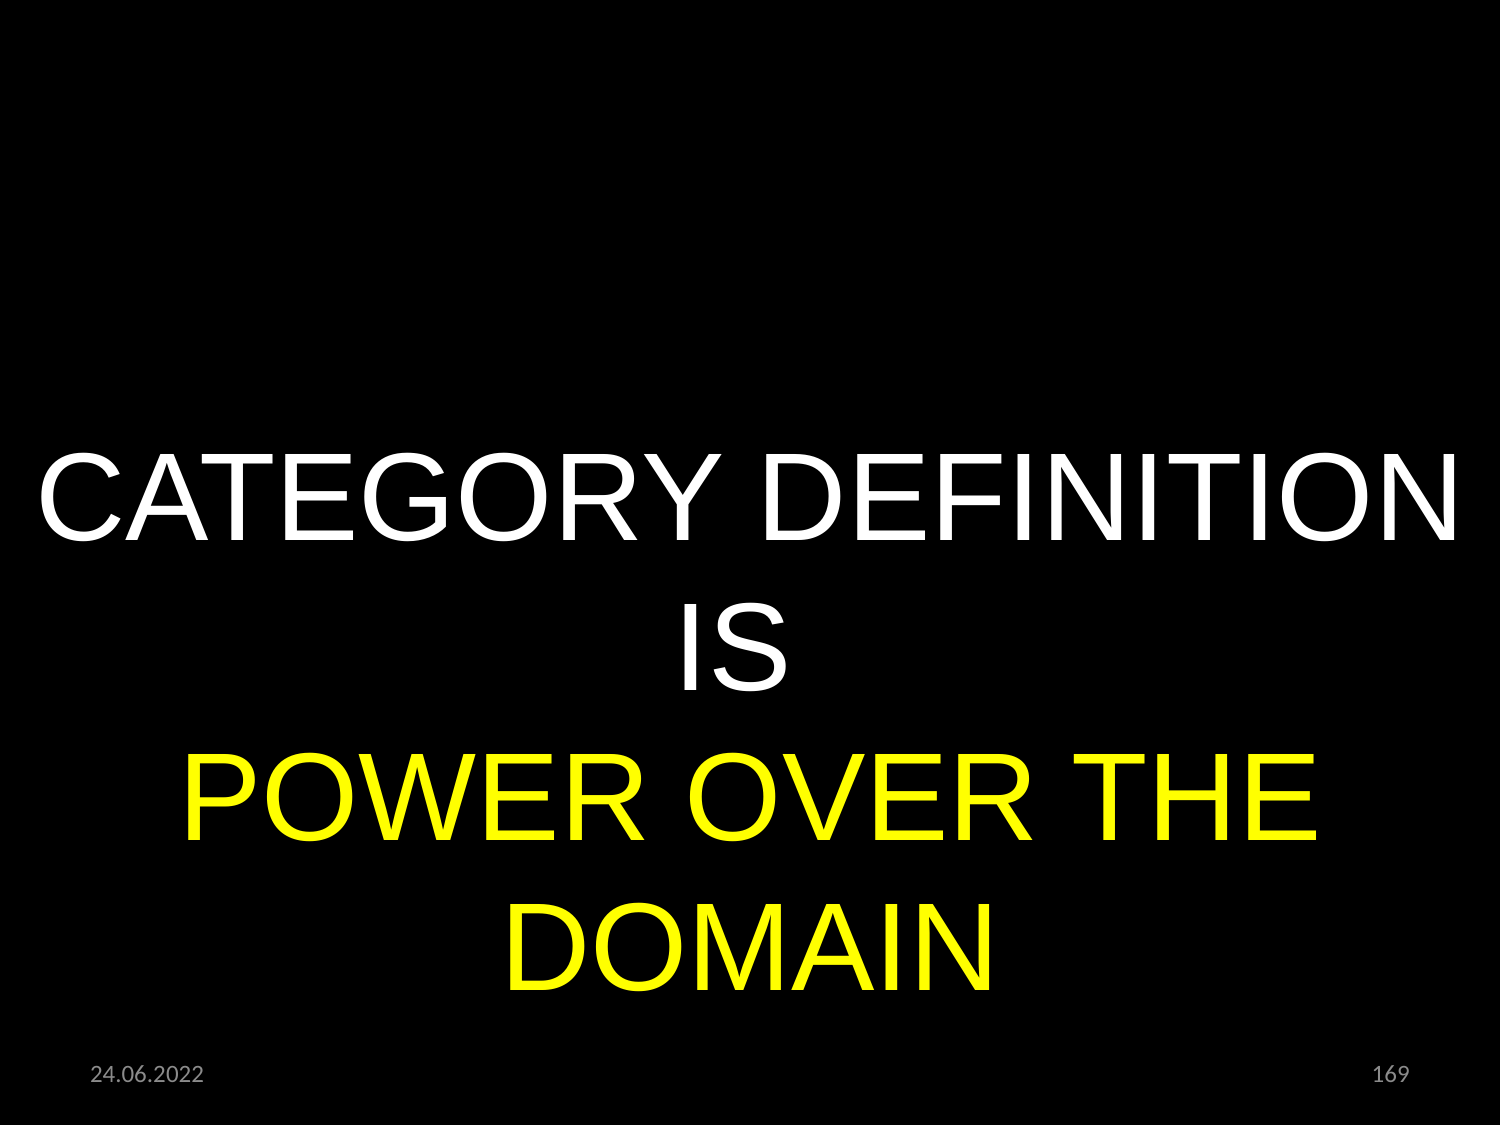

CATEGORY DEFINITION IS
POWER OVER THE DOMAIN
24.06.2022
169